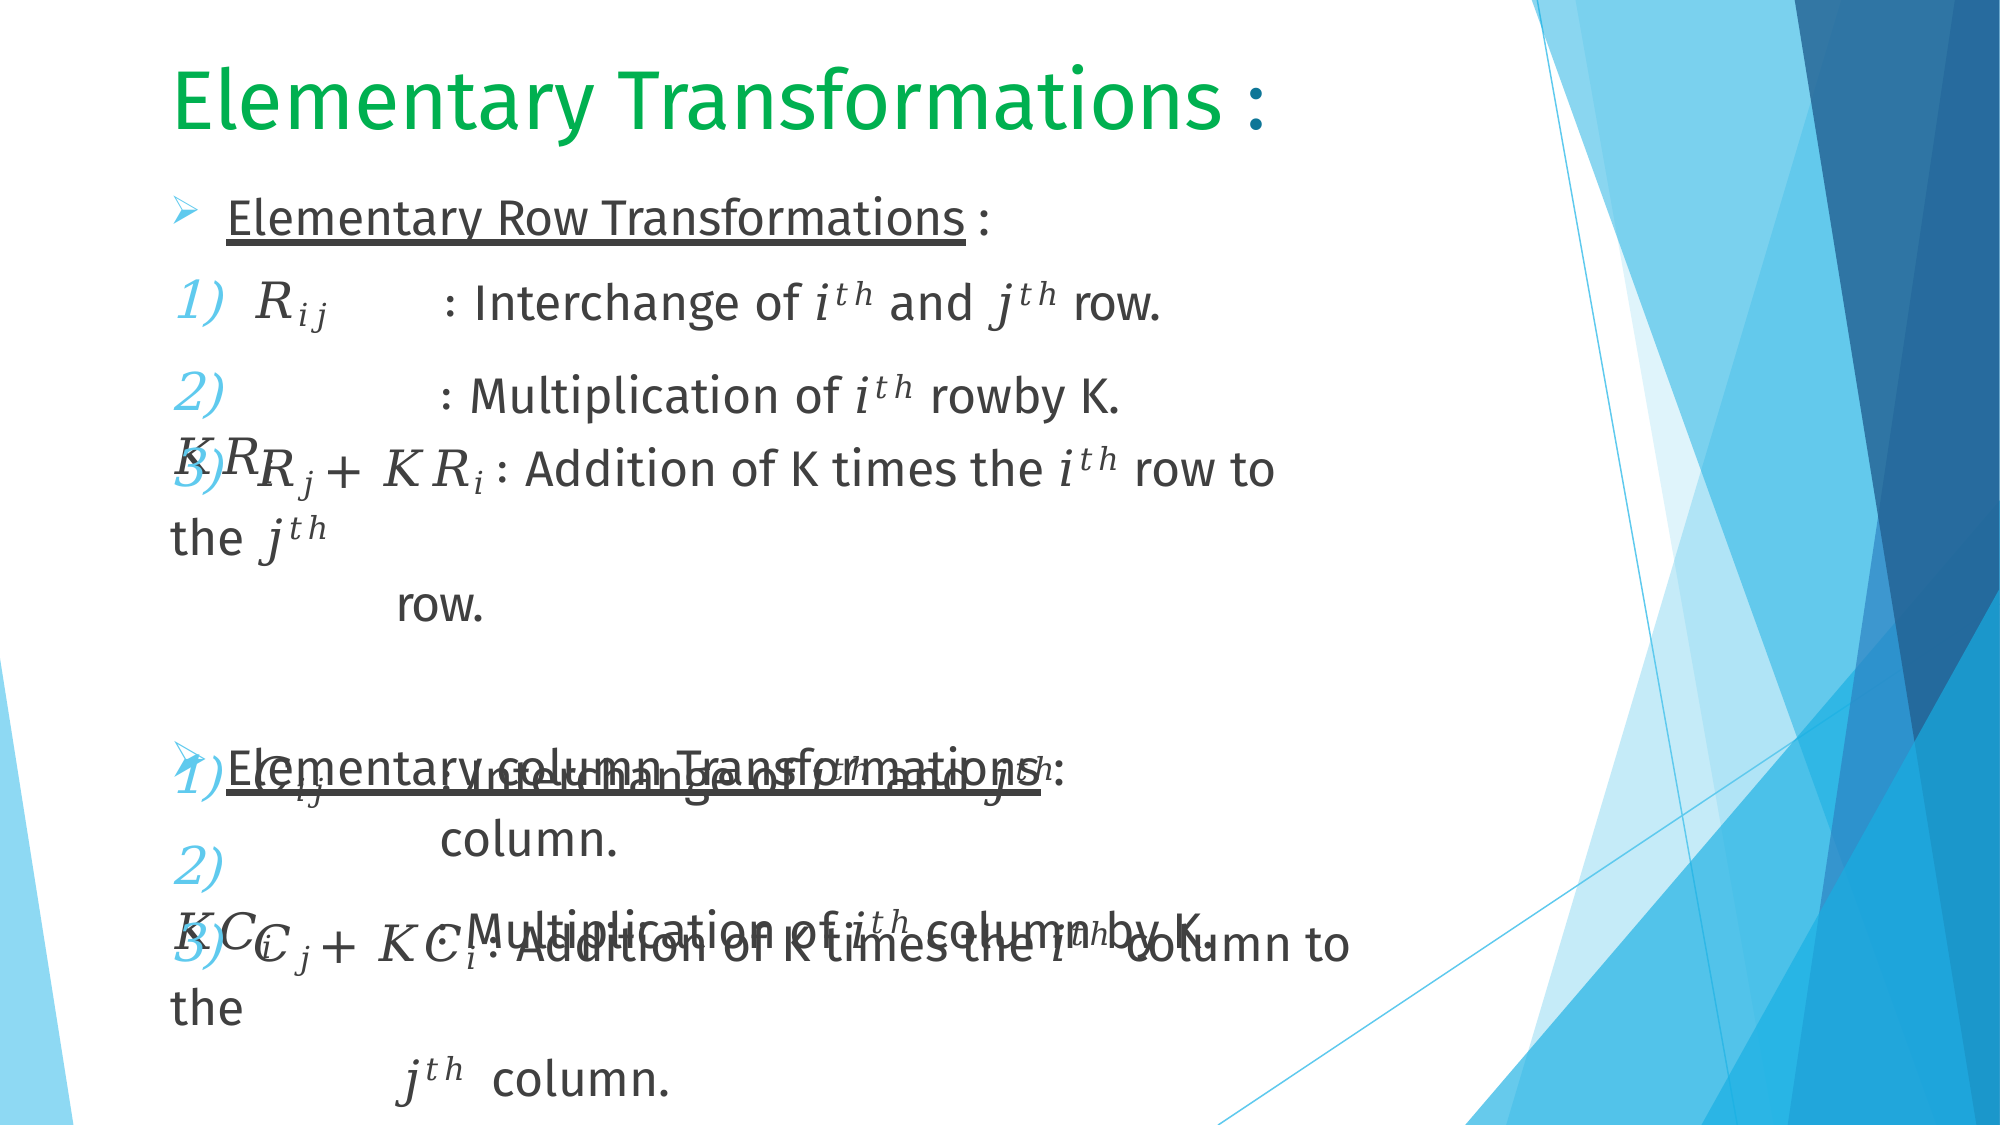

# Elementary Transformations :
Elementary Row Transformations :
∶ Interchange of 𝑖𝑡ℎ and 𝑗𝑡ℎ row.
∶ Multiplication of 𝑖𝑡ℎ rowby K.
1)	𝑅𝑖𝑗
2)	𝐾𝑅𝑖
3)	𝑅𝑗 + 𝐾𝑅𝑖 ∶ Addition of K times the 𝑖𝑡ℎ row to the 𝑗𝑡ℎ
row.

Elementary column Transformations :
∶ Interchange of 𝑖𝑡ℎ and 𝑗𝑡ℎ column.
∶ Multiplication of 𝑖𝑡ℎ column by K.
1)	𝐶𝑖𝑗
2)	𝐾𝐶𝑖
3)	𝐶𝑗 + 𝐾𝐶𝑖 ∶ Addition of K times the 𝑖𝑡ℎ column to the
𝑗𝑡ℎ column.